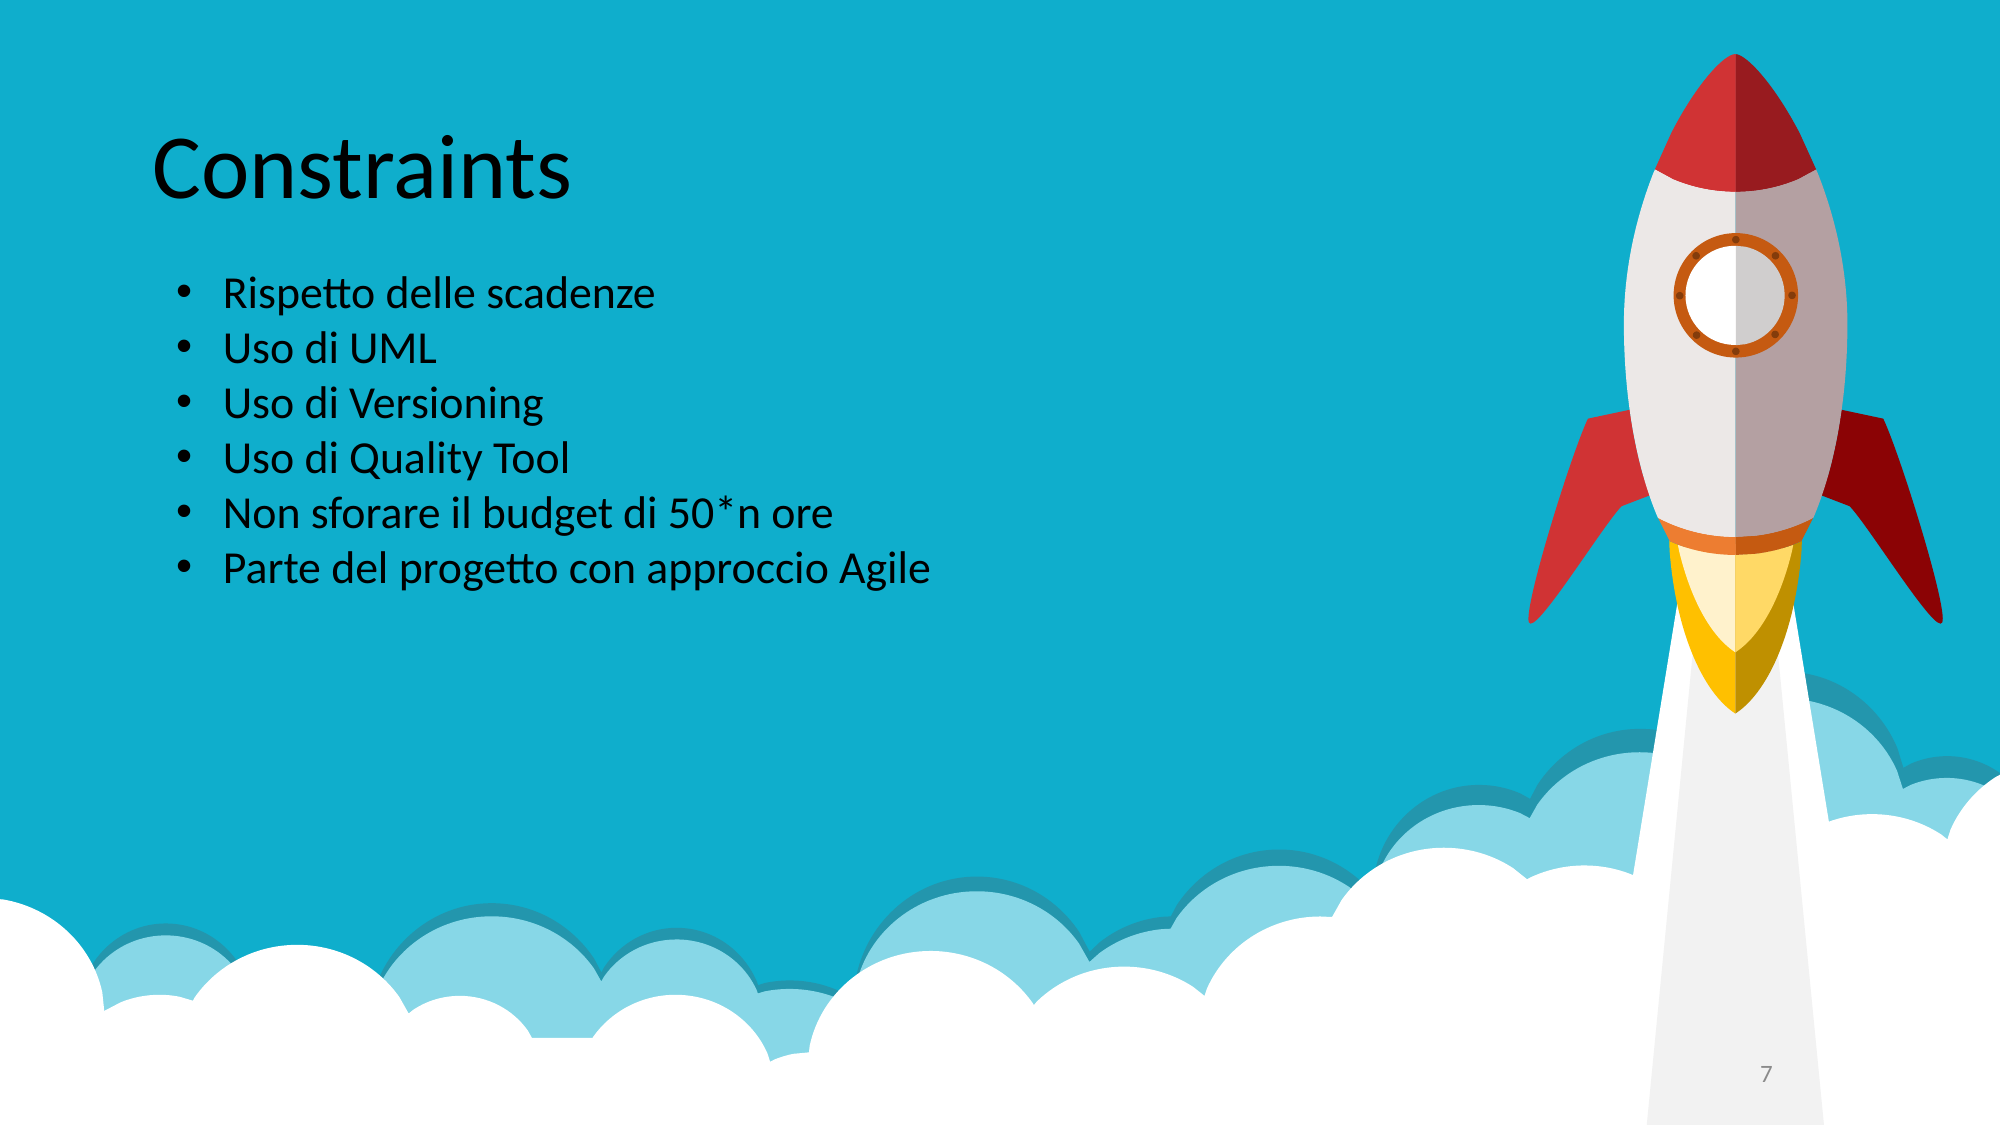

# Constraints
Rispetto delle scadenze
Uso di UML
Uso di Versioning
Uso di Quality Tool
Non sforare il budget di 50*n ore
Parte del progetto con approccio Agile

7